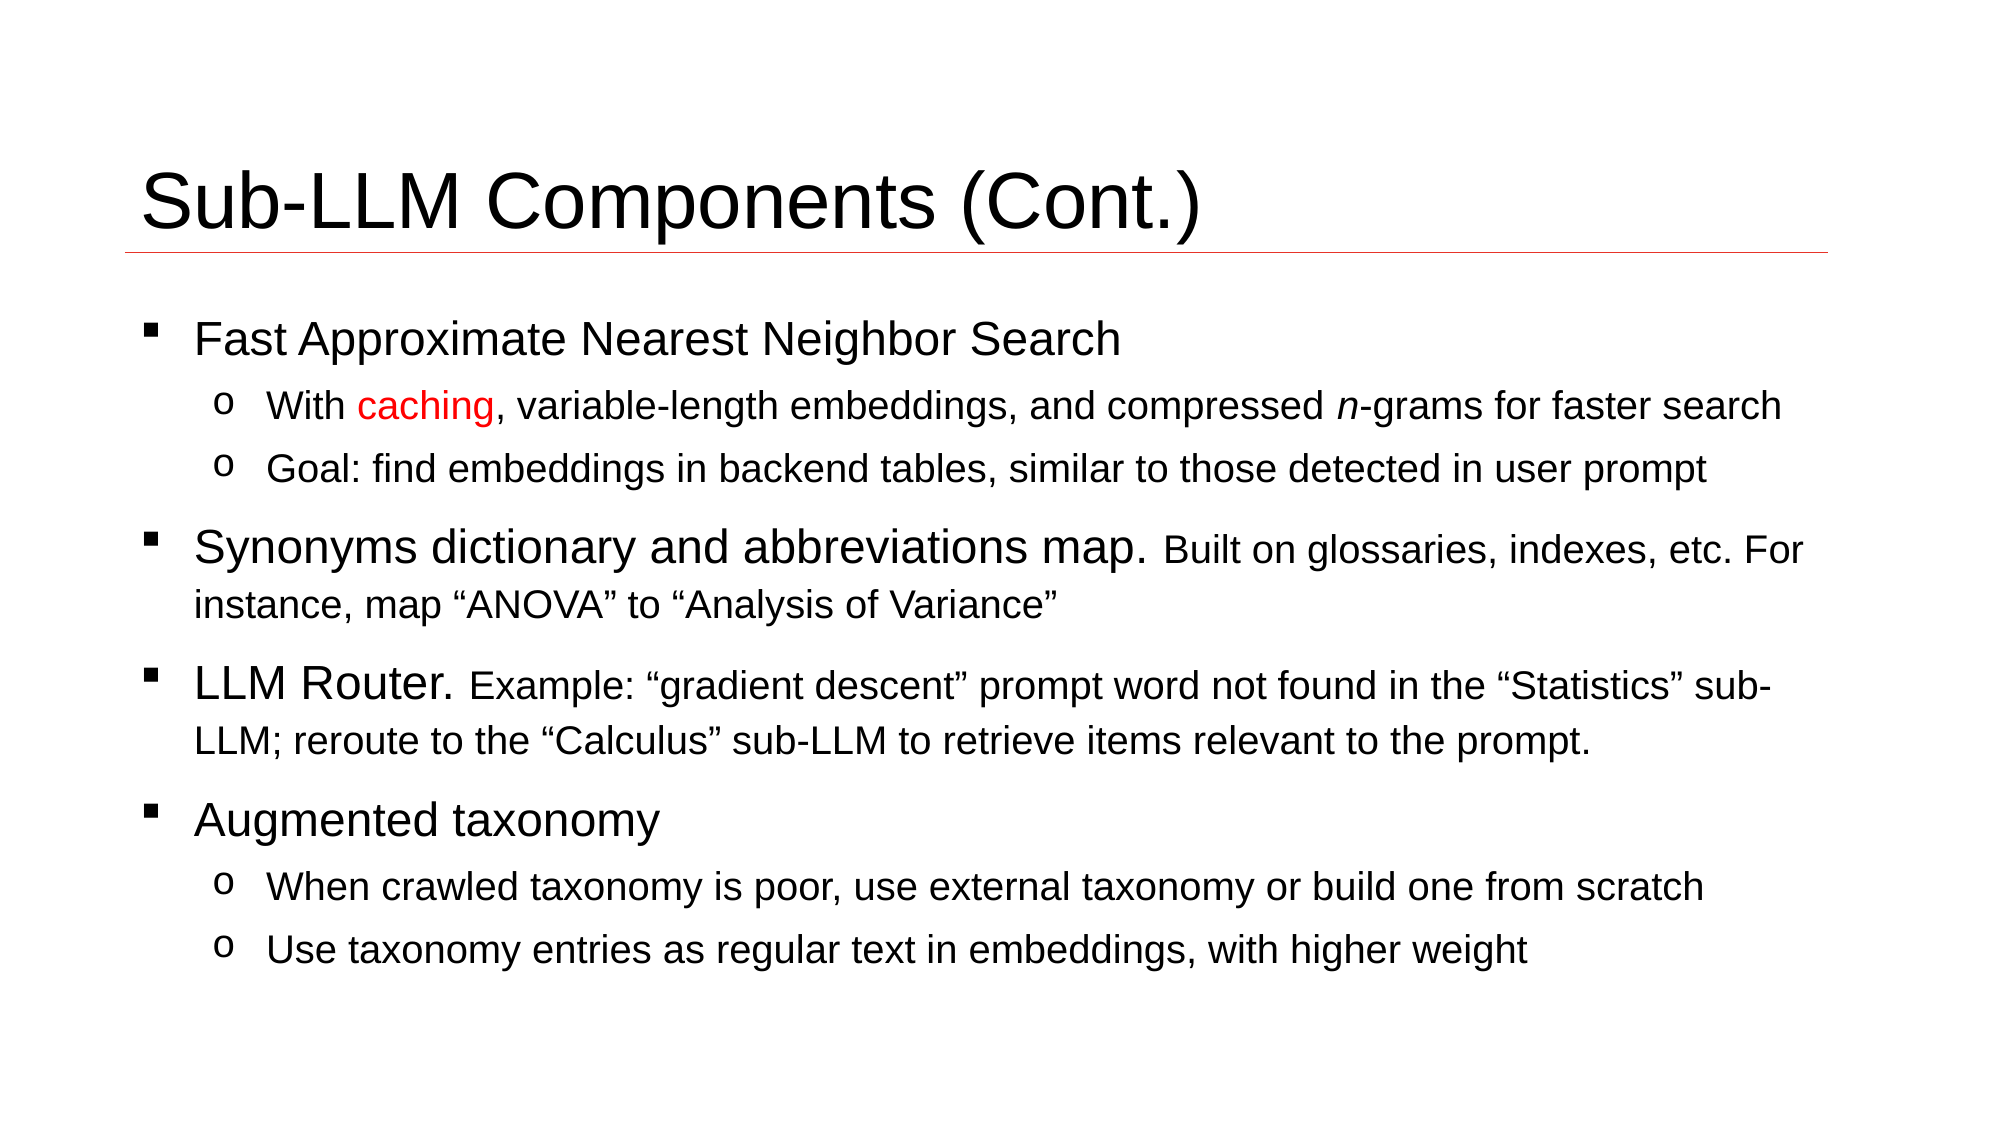

11
MLtechniques.com - xLLM, by Vincent Granville
# Sub-LLM Components (Cont.)
Fast Approximate Nearest Neighbor Search
With caching, variable-length embeddings, and compressed n-grams for faster search
Goal: find embeddings in backend tables, similar to those detected in user prompt
Synonyms dictionary and abbreviations map. Built on glossaries, indexes, etc. For instance, map “ANOVA” to “Analysis of Variance”
LLM Router. Example: “gradient descent” prompt word not found in the “Statistics” sub-LLM; reroute to the “Calculus” sub-LLM to retrieve items relevant to the prompt.
Augmented taxonomy
When crawled taxonomy is poor, use external taxonomy or build one from scratch
Use taxonomy entries as regular text in embeddings, with higher weight